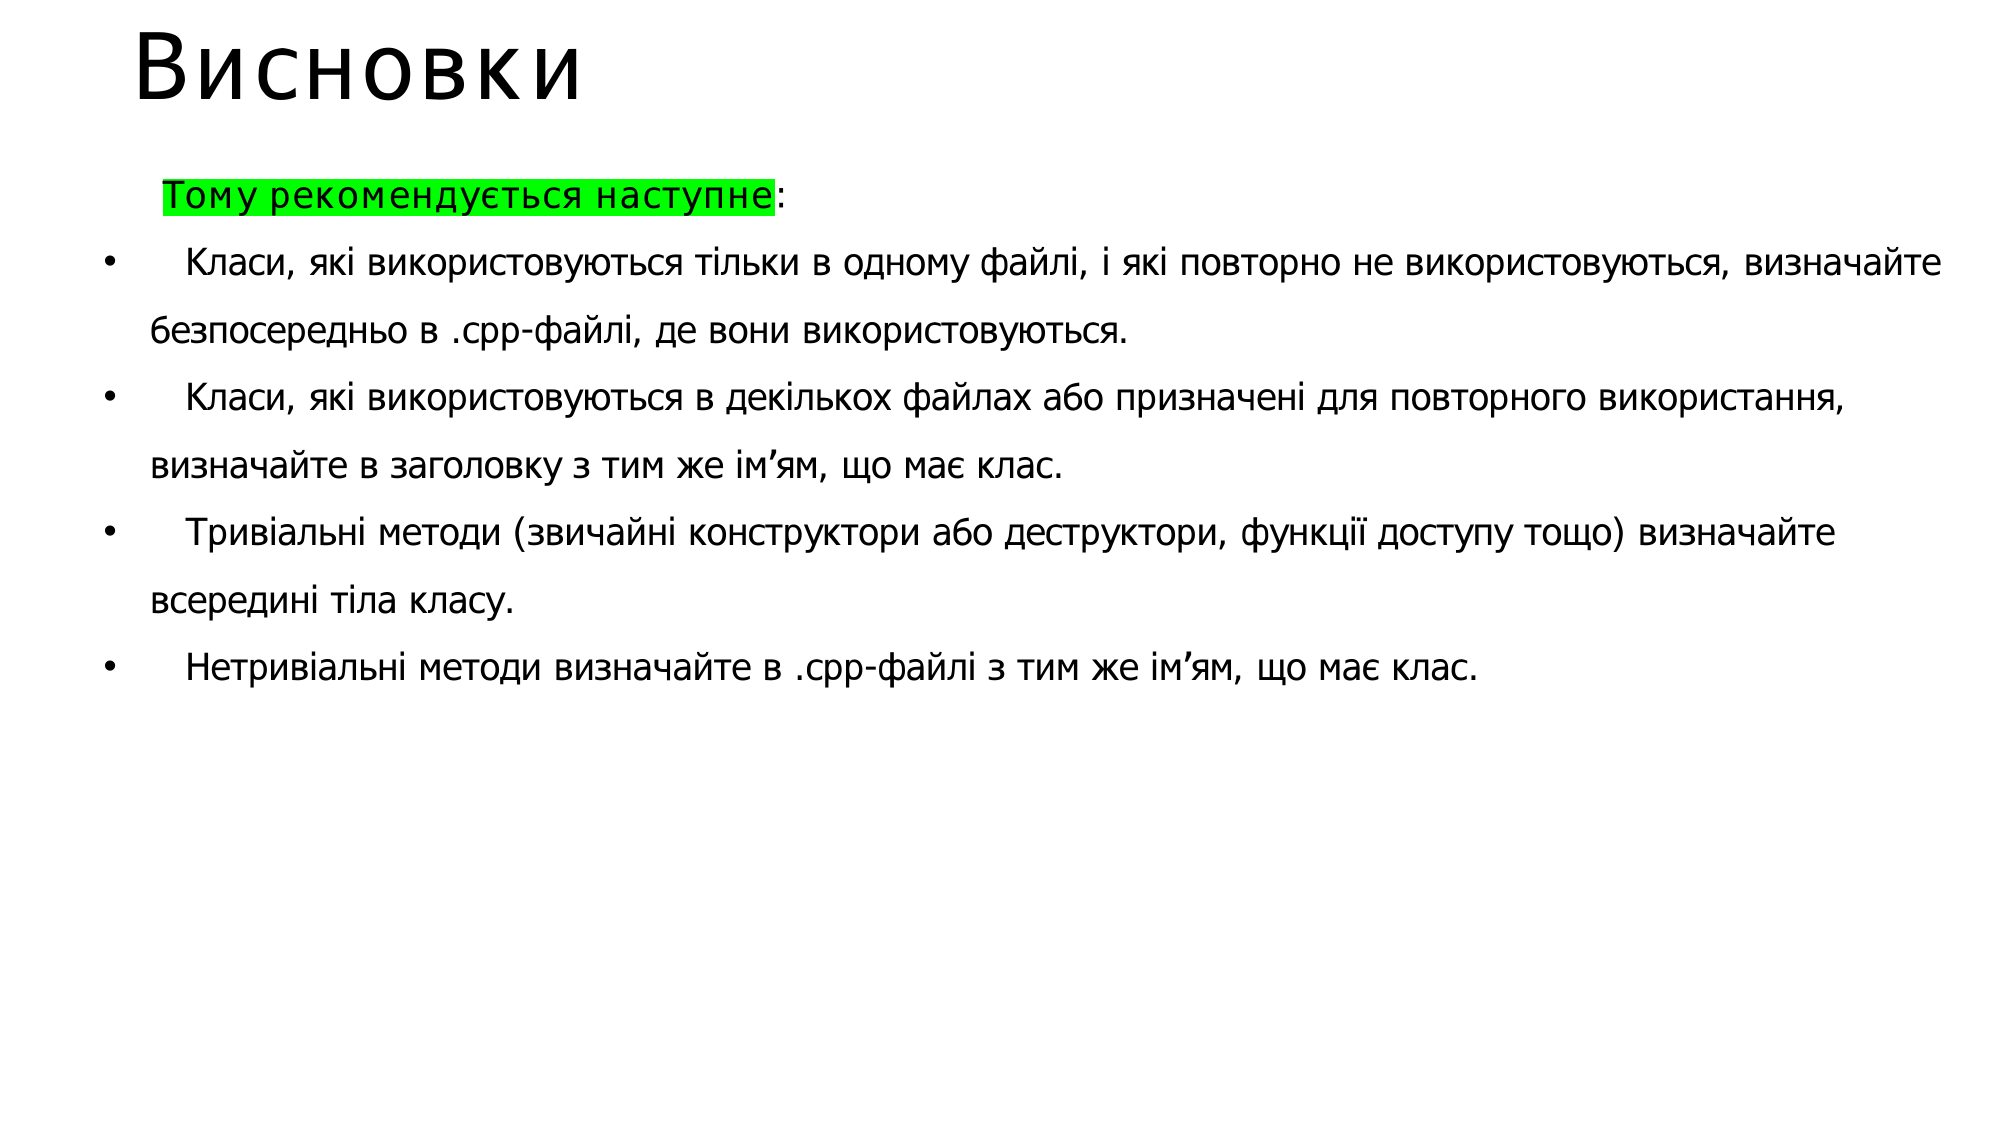

# Висновки
Тому рекомендується наступне:
   Класи, які використовуються тільки в одному файлі, і які повторно не використовуються, визначайте безпосередньо в .cpp-файлі, де вони використовуються.
   Класи, які використовуються в декількох файлах або призначені для повторного використання, визначайте в заголовку з тим же ім’ям, що має клас.
   Тривіальні методи (звичайні конструктори або деструктори, функції доступу тощо) визначайте всередині тіла класу.
   Нетривіальні методи визначайте в .cpp-файлі з тим же ім’ям, що має клас.